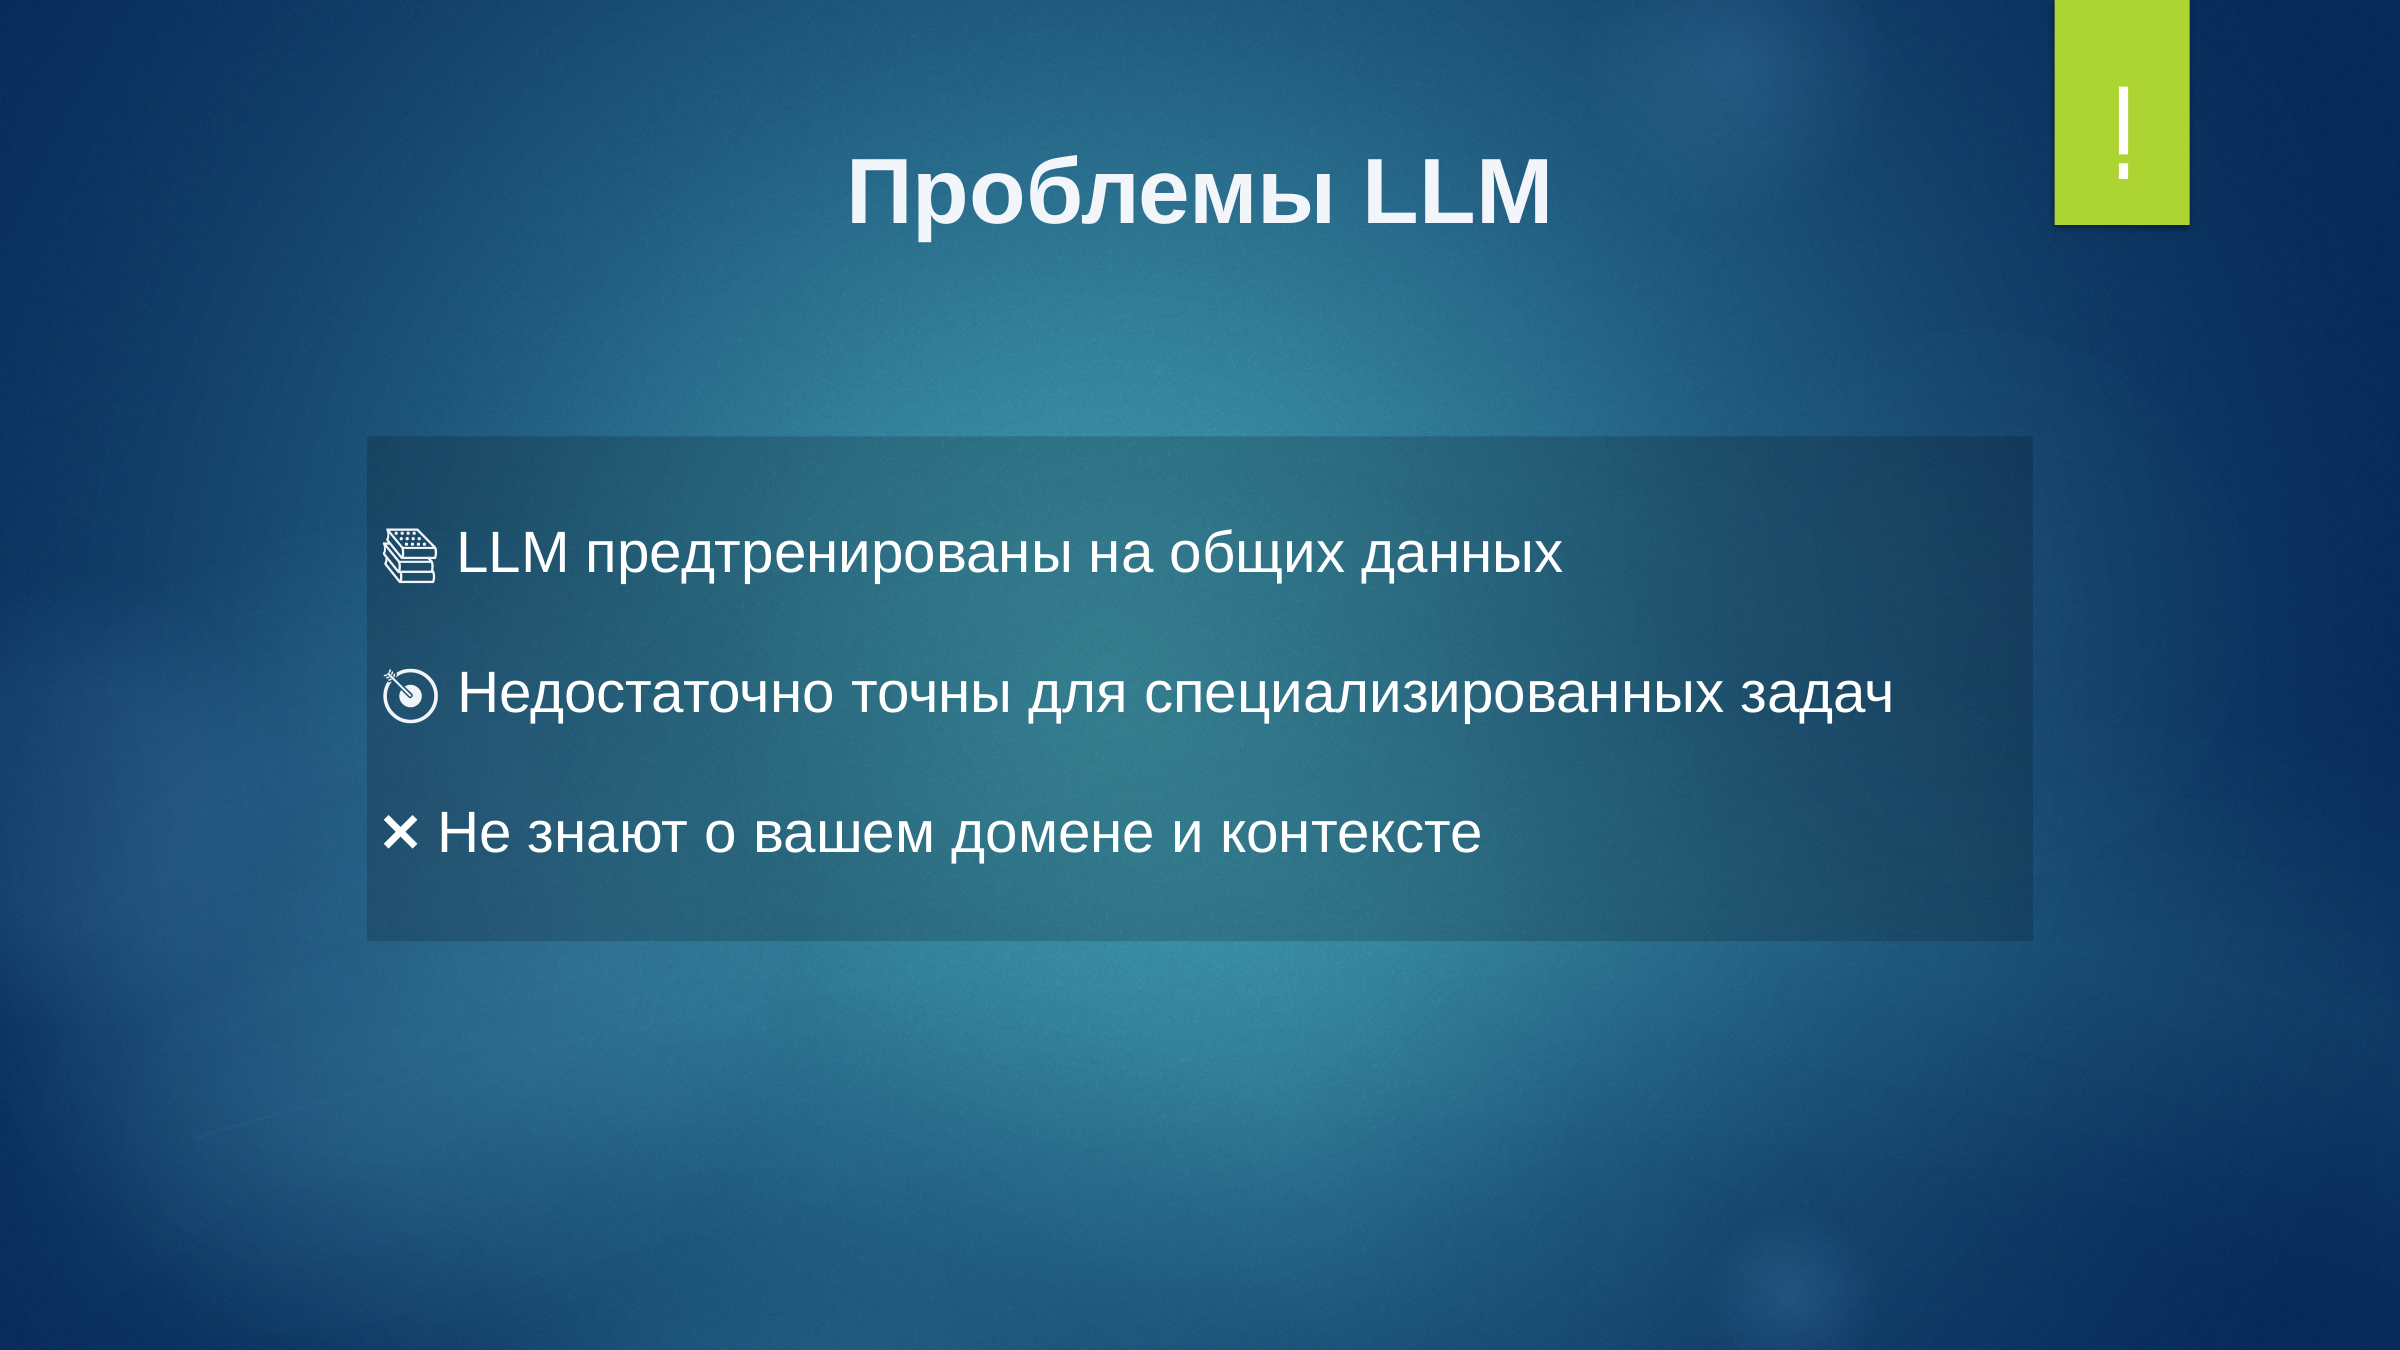

!
Проблемы LLM

📚 LLM предтренированы на общих данных

🎯 Недостаточно точны для специализированных задач

❌ Не знают о вашем домене и контексте